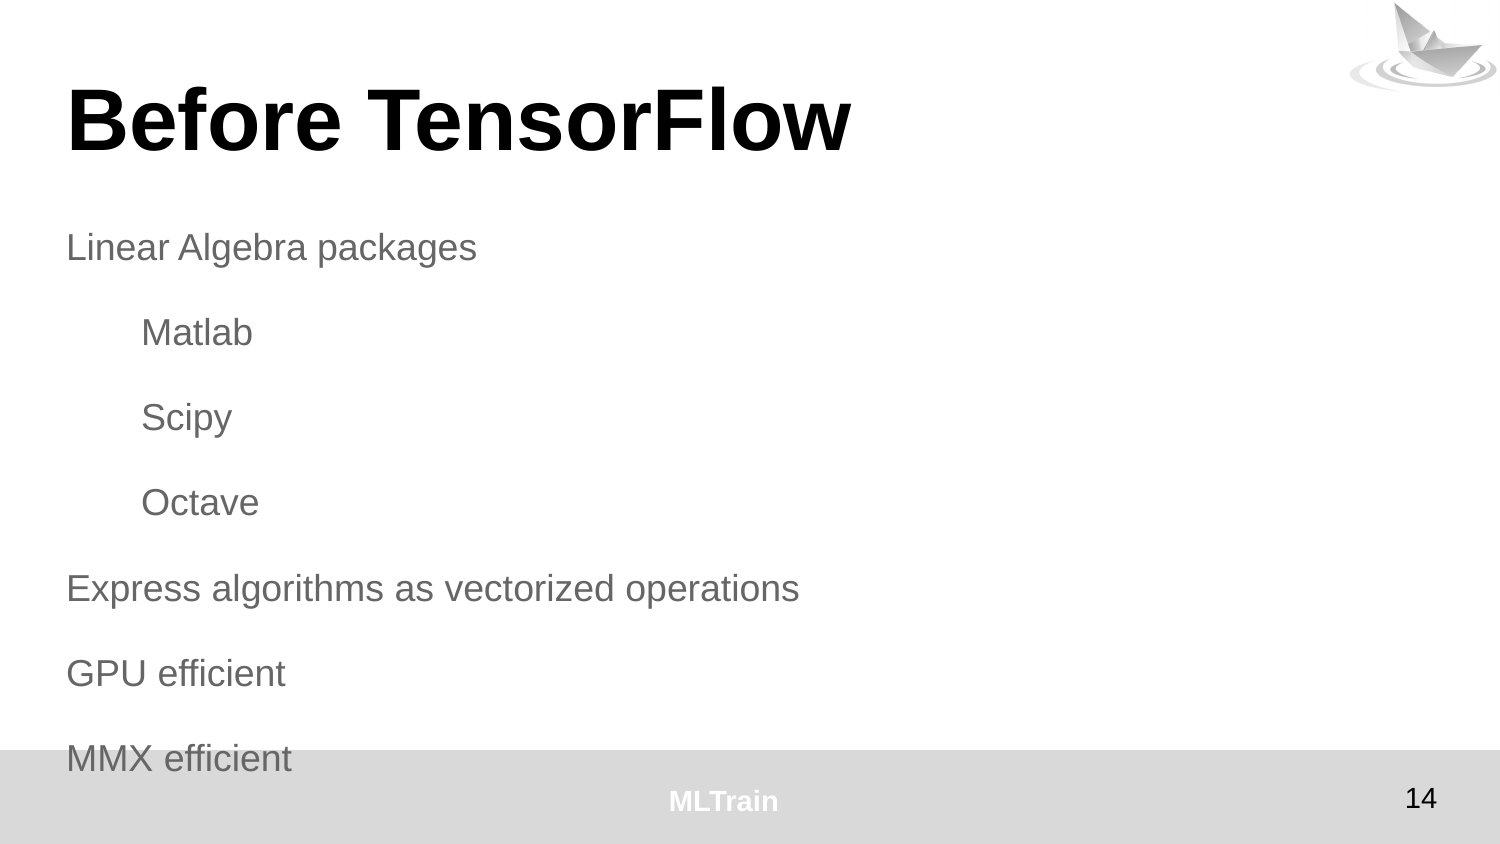

# Before TensorFlow
Linear Algebra packages
Matlab
Scipy
Octave
Express algorithms as vectorized operations
GPU efficient
MMX efficient

14